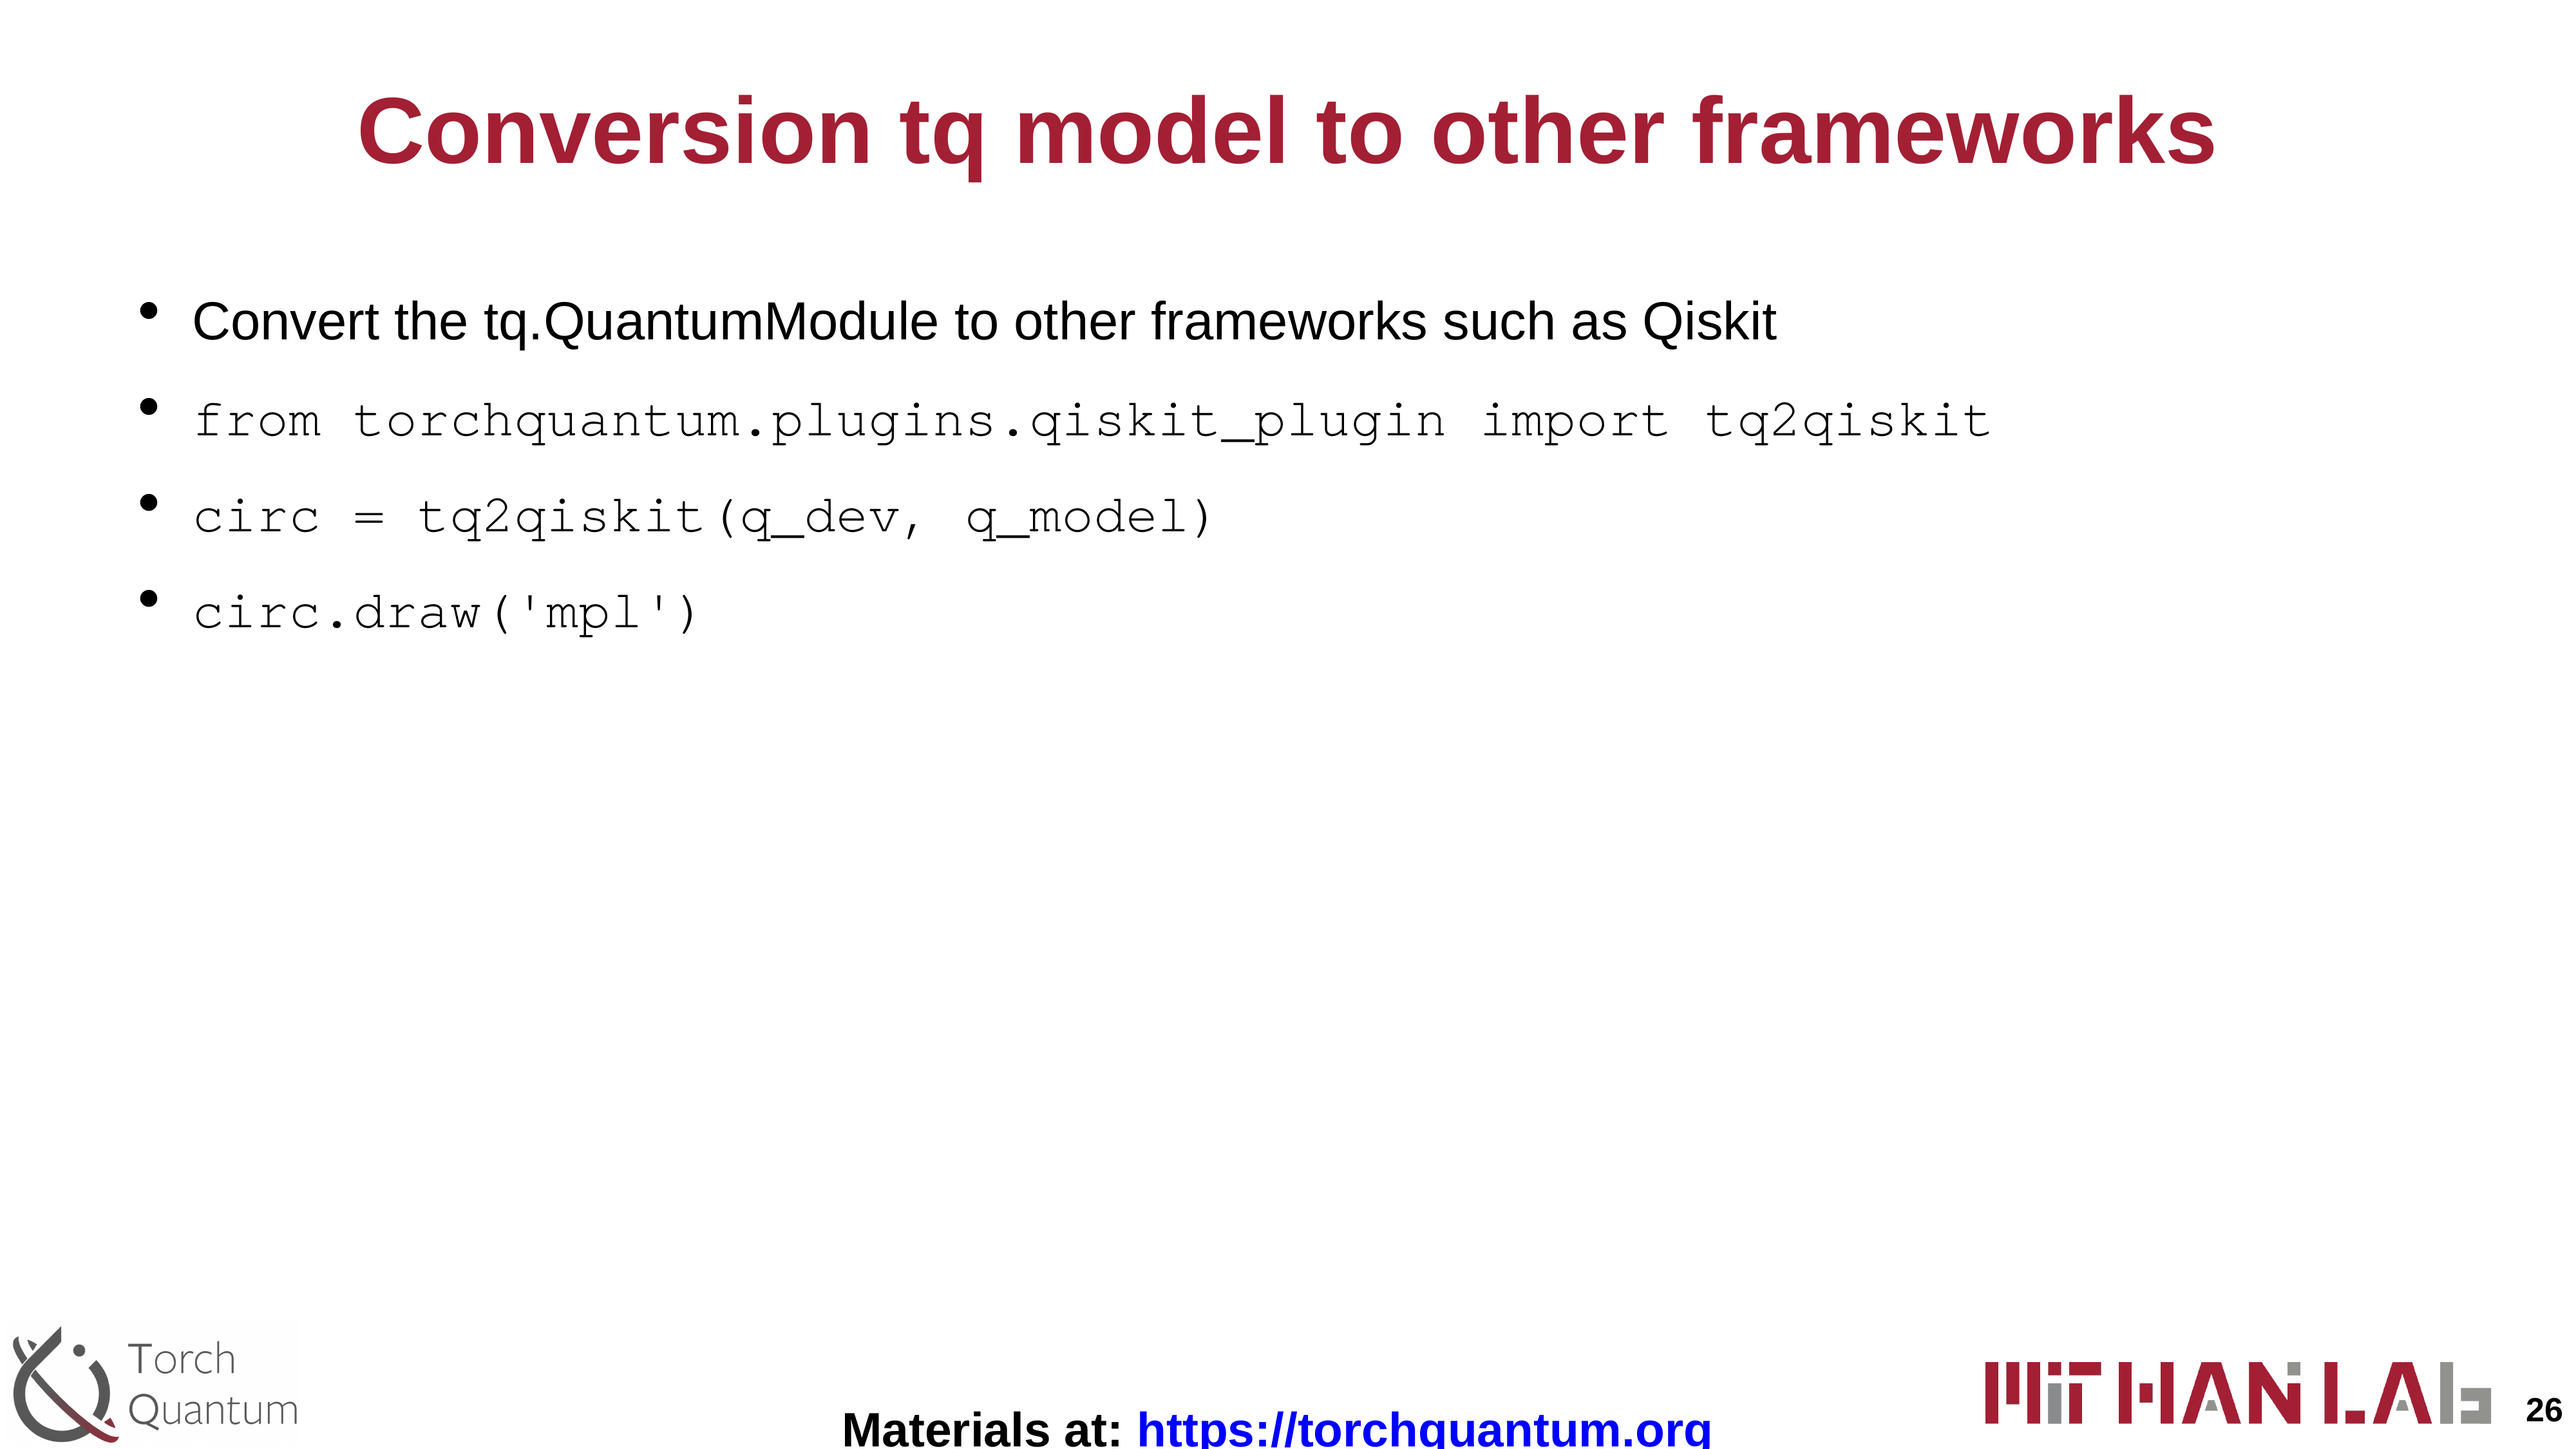

# Conversion tq model to other frameworks
Convert the tq.QuantumModule to other frameworks such as Qiskit
from torchquantum.plugins.qiskit_plugin import tq2qiskit
circ = tq2qiskit(q_dev, q_model)
circ.draw('mpl')
26